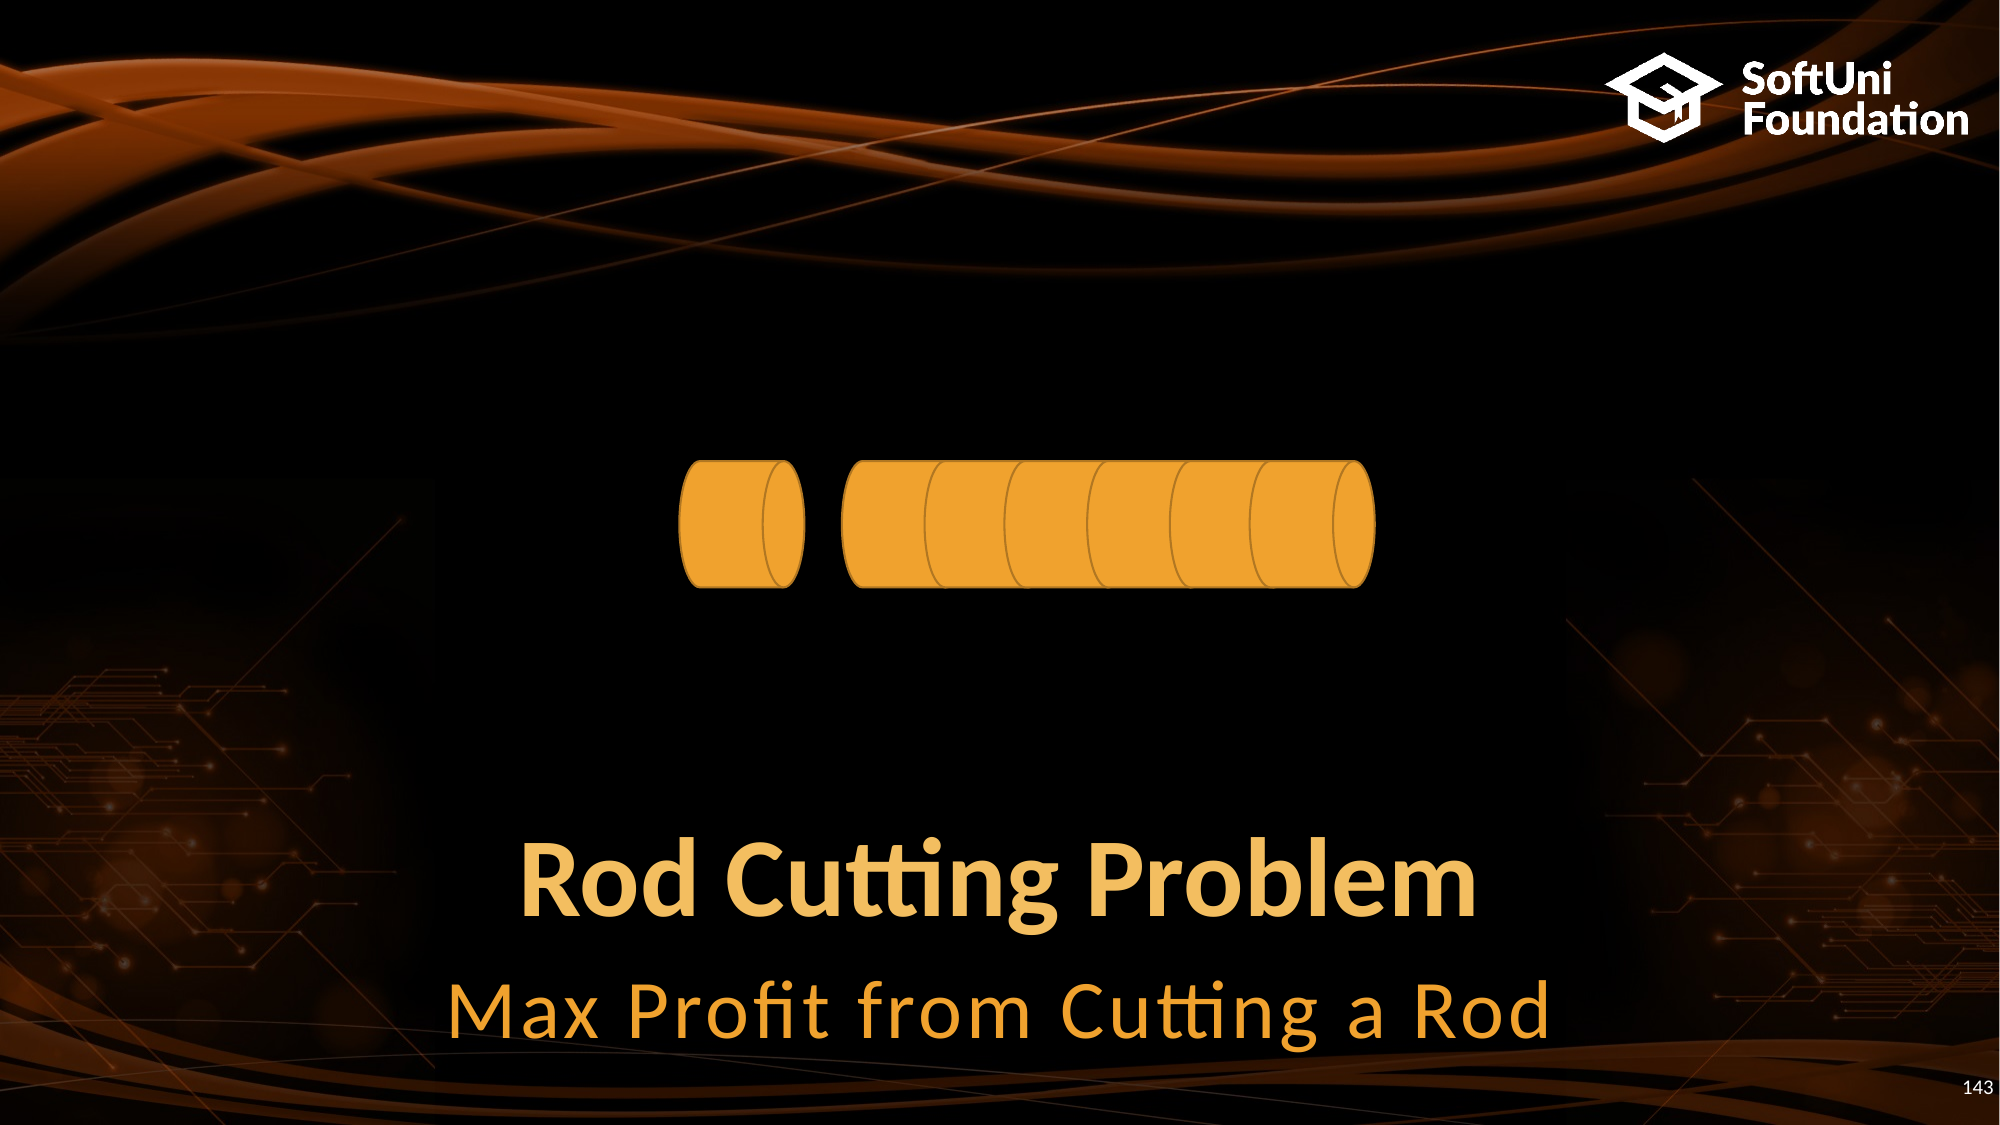

# Rod Cutting Problem
Max Profit from Cutting a Rod
143